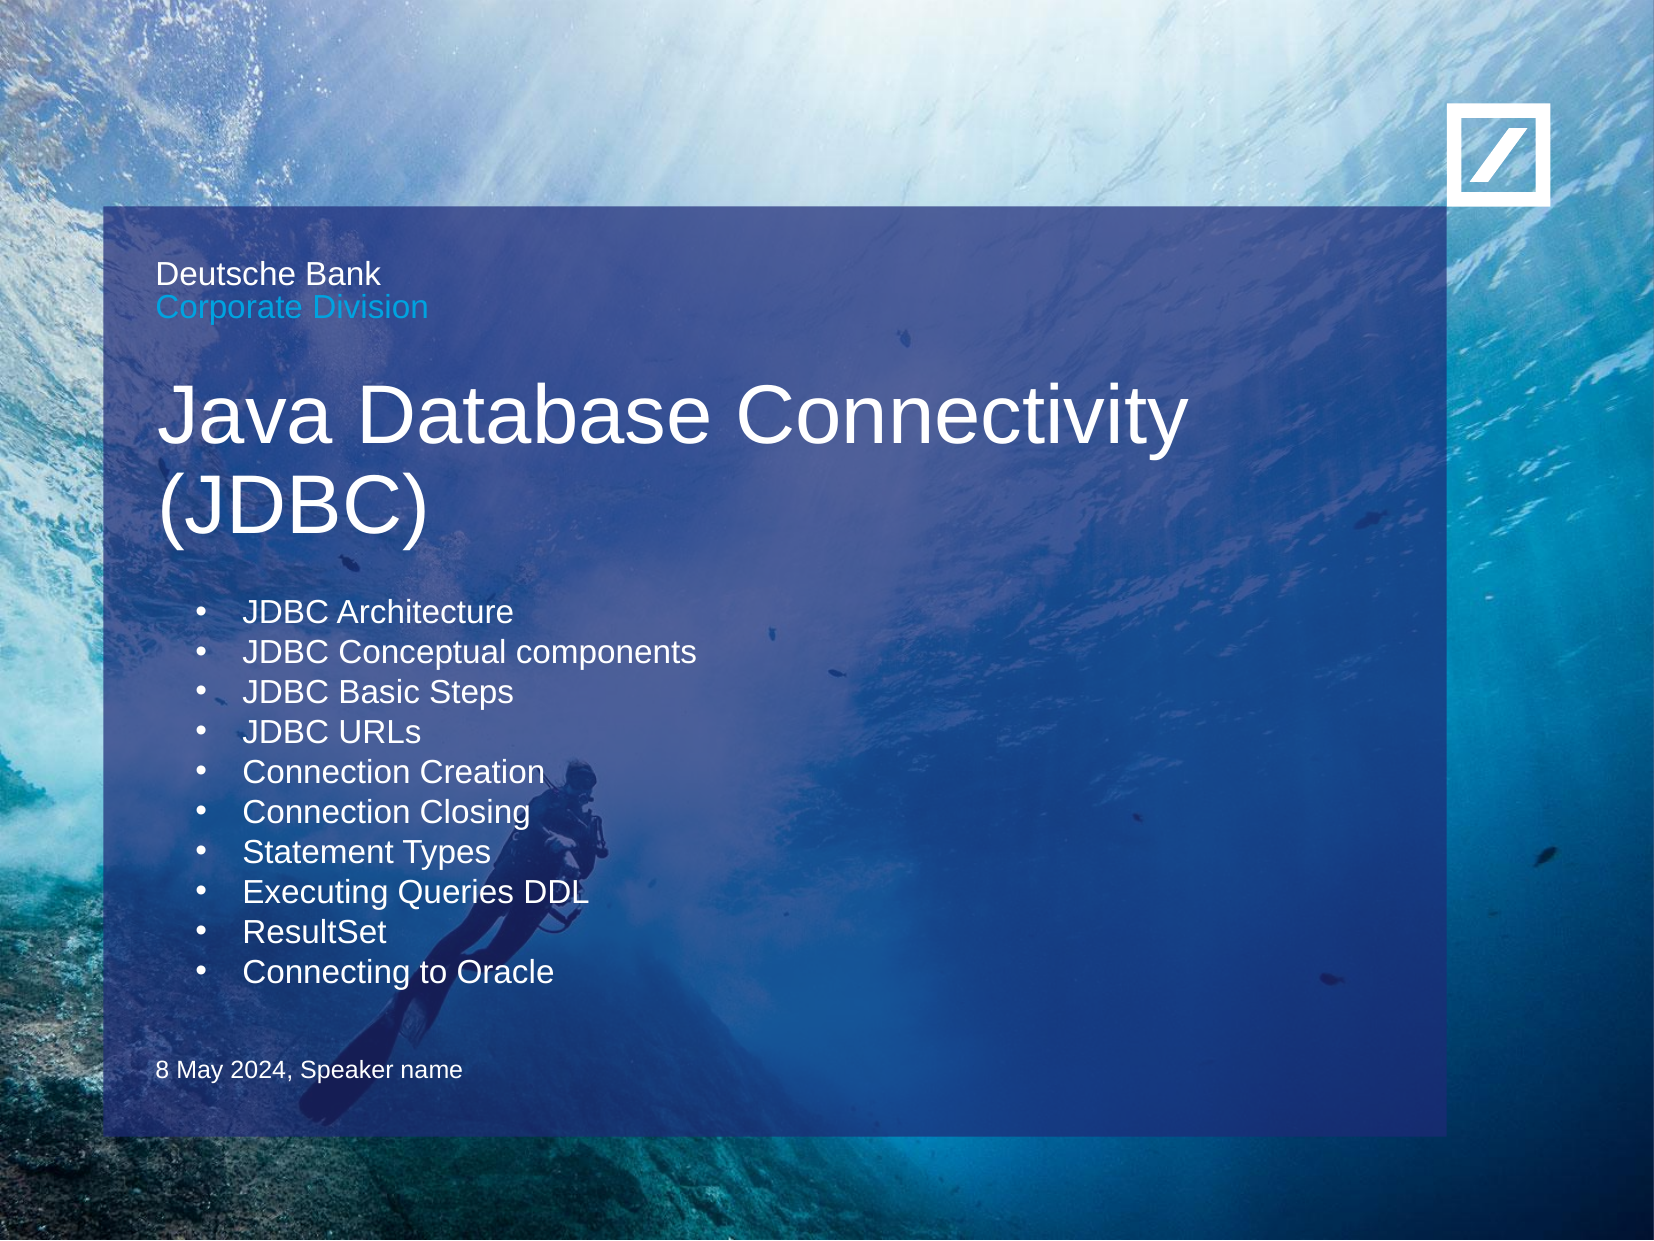

Java Database Connectivity (JDBC)
JDBC Architecture
JDBC Conceptual components
JDBC Basic Steps
JDBC URLs
Connection Creation
Connection Closing
Statement Types
Executing Queries DDL
ResultSet
Connecting to Oracle

8 May 2024, Speaker name